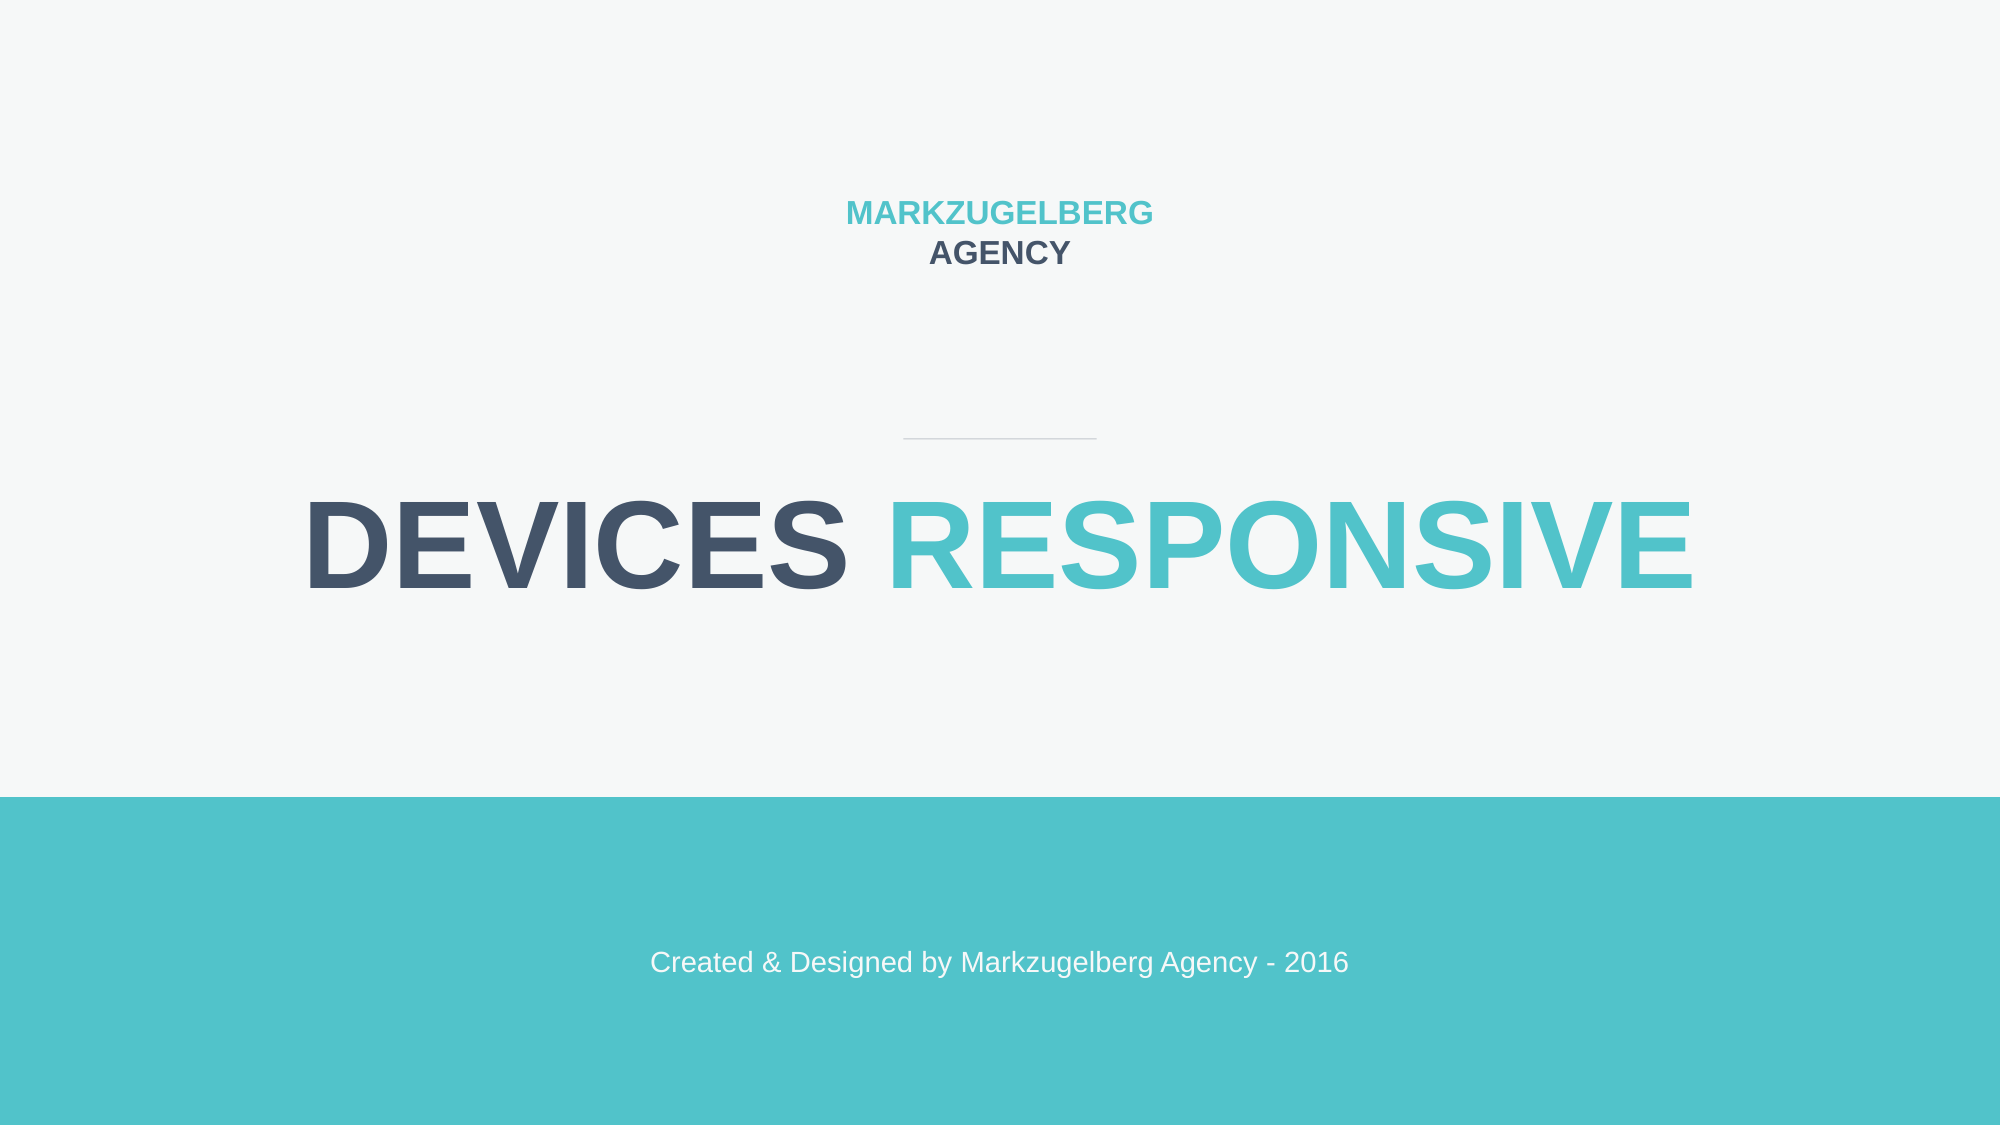

MARKZUGELBERG
AGENCY
DEVICES RESPONSIVE
Created & Designed by Markzugelberg Agency - 2016